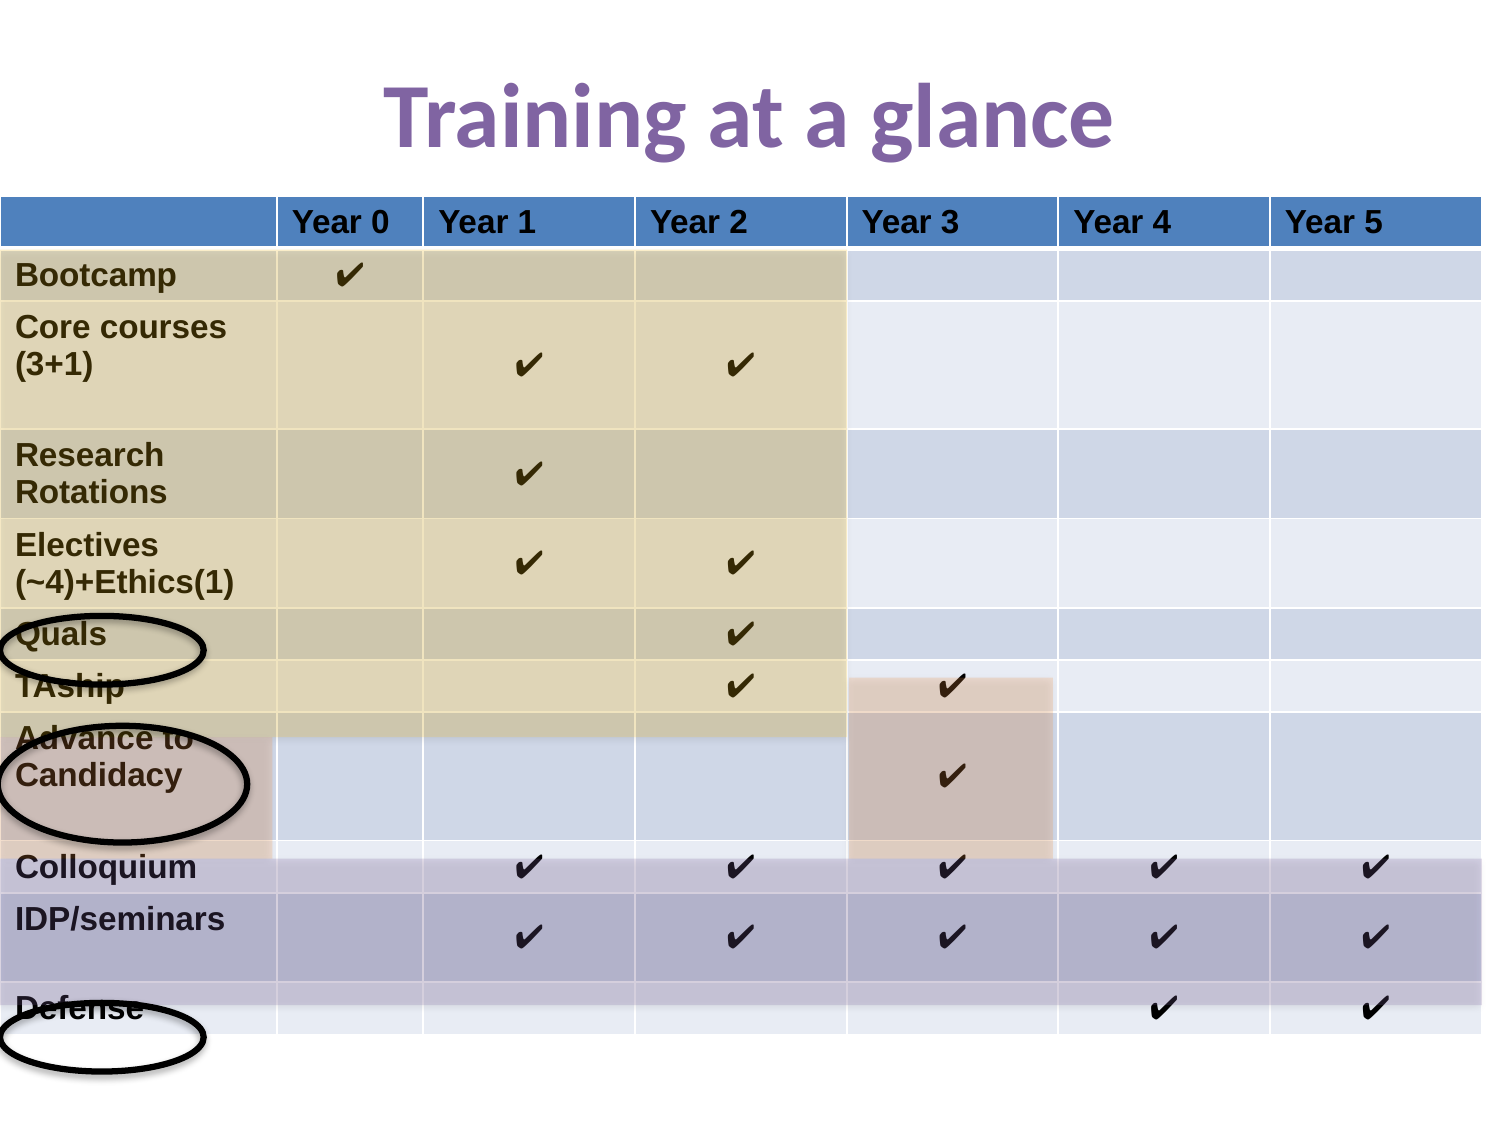

# Training at a glance
|  | Year 0 | Year 1 | Year 2 | Year 3 | Year 4 | Year 5 |
| --- | --- | --- | --- | --- | --- | --- |
| Bootcamp | ✔ |  |  |  |  |  |
| Core courses (3+1) |  | ✔ | ✔ |  |  |  |
| Research Rotations |  | ✔ |  |  |  |  |
| Electives (~4)+Ethics(1) |  | ✔ | ✔ |  |  |  |
| Quals |  |  | ✔ |  |  |  |
| TAship |  |  | ✔ | ✔ |  |  |
| Advance to Candidacy |  |  |  | ✔ |  |  |
| Colloquium |  | ✔ | ✔ | ✔ | ✔ | ✔ |
| IDP/seminars |  | ✔ | ✔ | ✔ | ✔ | ✔ |
| Defense |  |  |  |  | ✔ | ✔ |